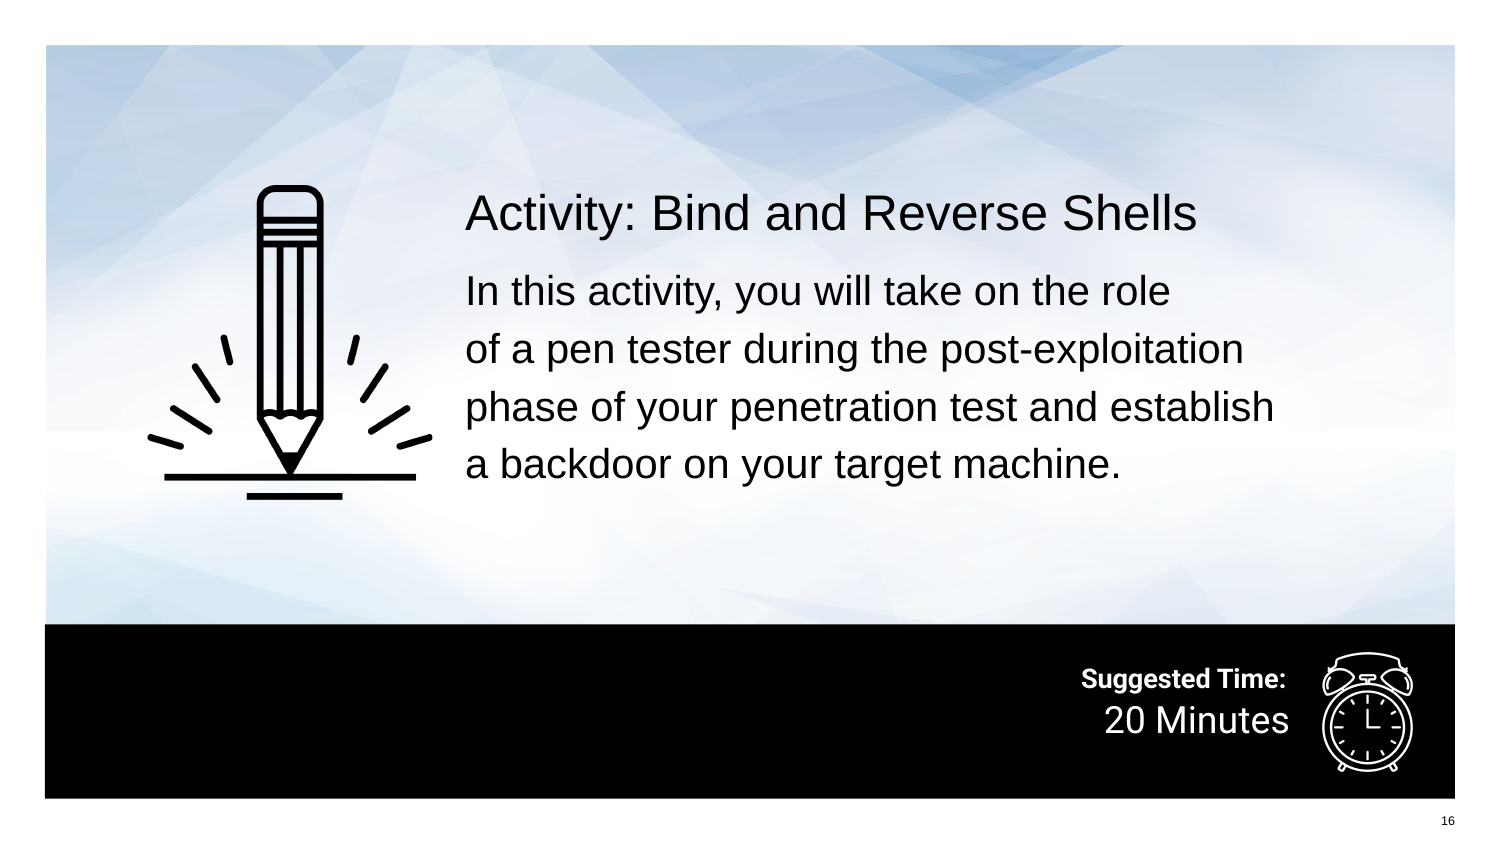

Activity: Bind and Reverse Shells
In this activity, you will take on the role
of a pen tester during the post-exploitation
phase of your penetration test and establish
a backdoor on your target machine.
# 20 Minutes
16